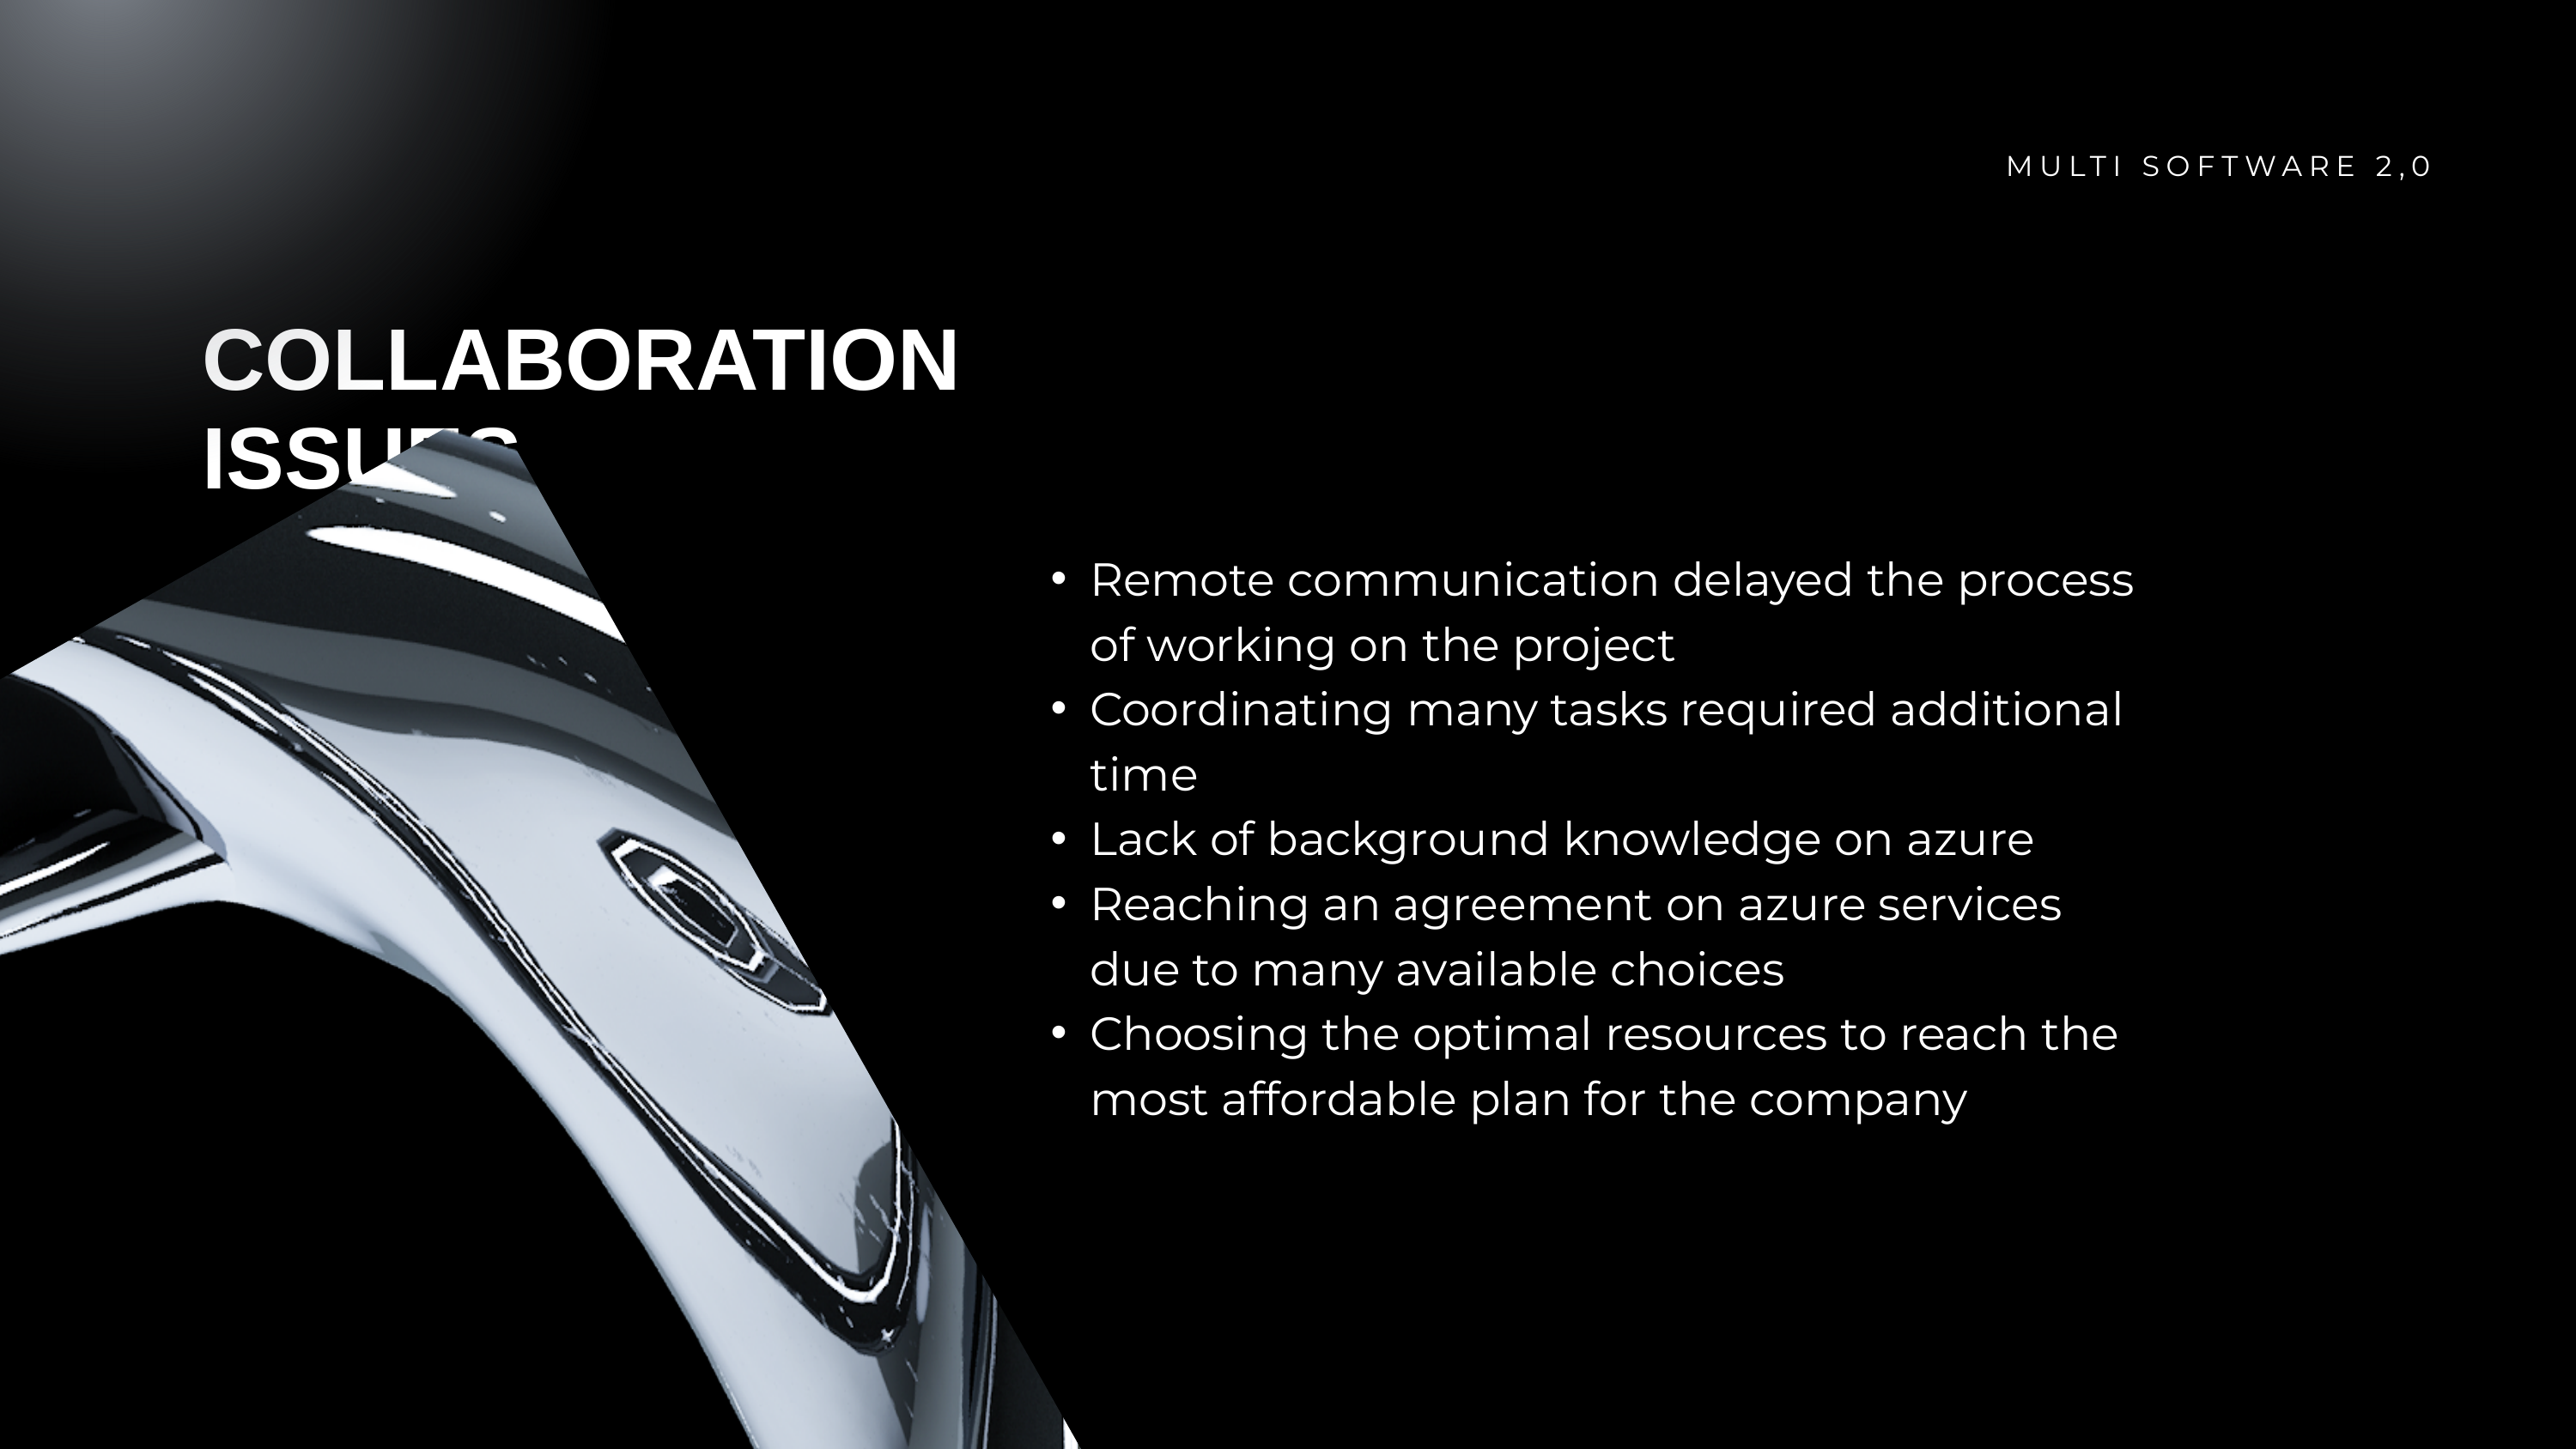

MULTI SOFTWARE 2,0
COLLABORATION ISSUES
Remote communication delayed the process of working on the project
Coordinating many tasks required additional time
Lack of background knowledge on azure
Reaching an agreement on azure services due to many available choices
Choosing the optimal resources to reach the most affordable plan for the company